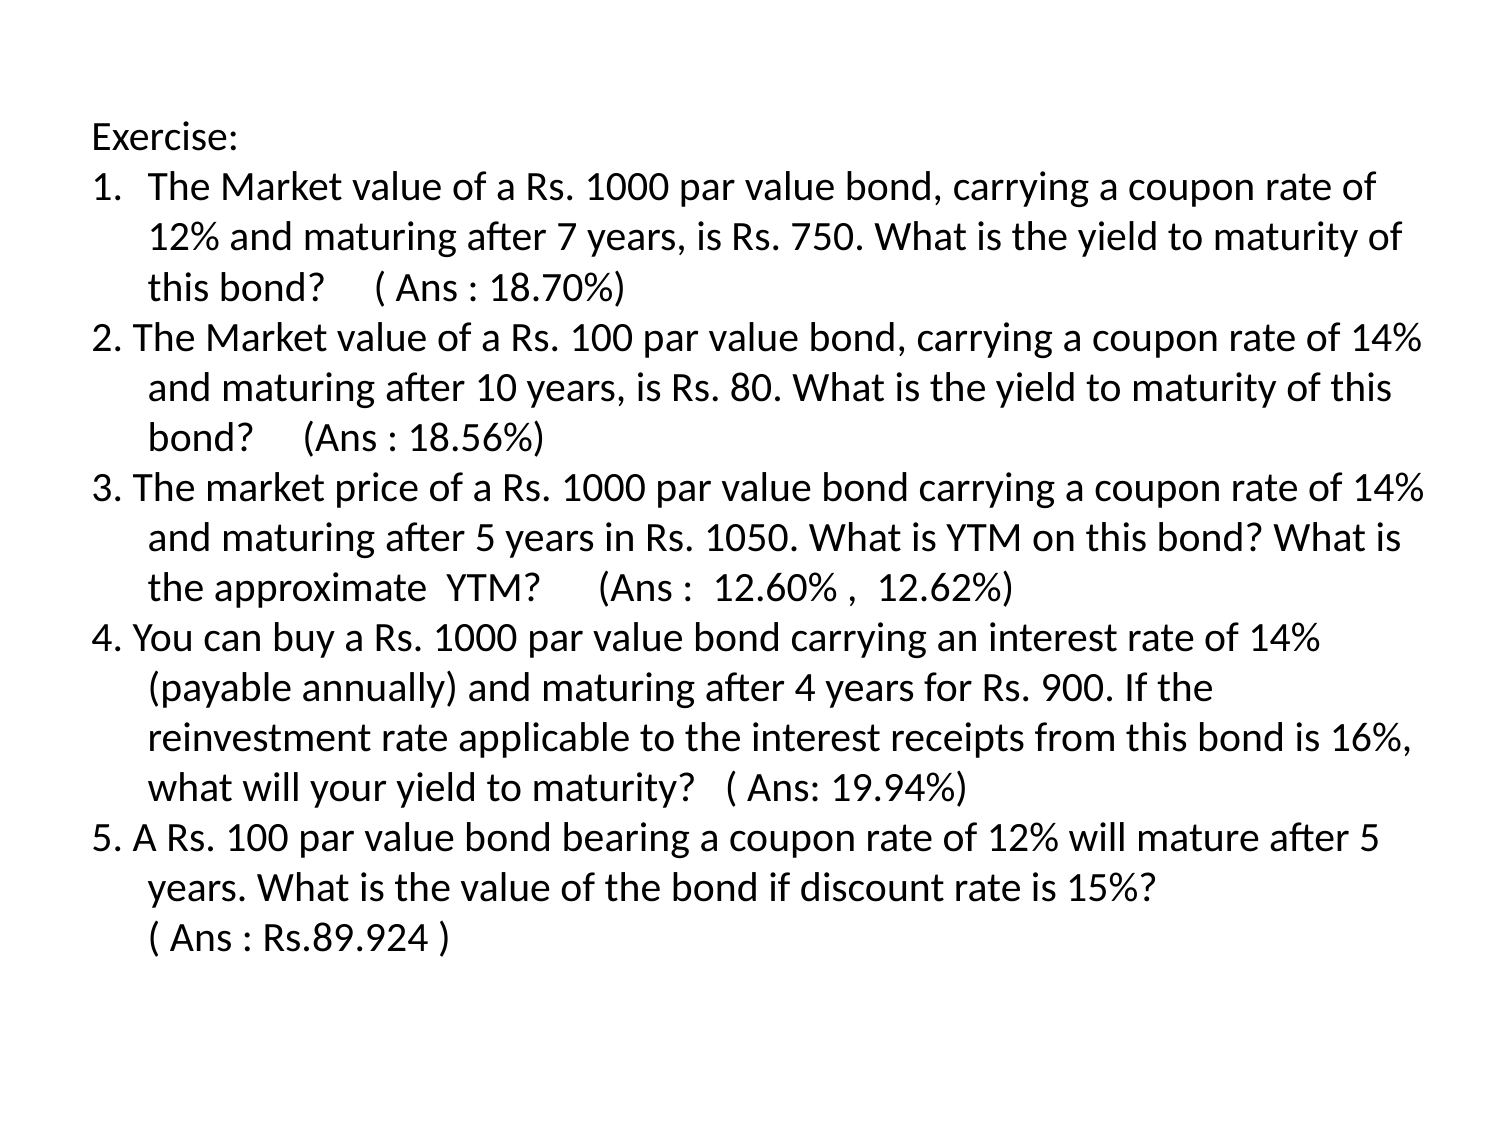

Exercise:
The Market value of a Rs. 1000 par value bond, carrying a coupon rate of 12% and maturing after 7 years, is Rs. 750. What is the yield to maturity of this bond?     ( Ans : 18.70%)
2. The Market value of a Rs. 100 par value bond, carrying a coupon rate of 14% and maturing after 10 years, is Rs. 80. What is the yield to maturity of this bond?     (Ans : 18.56%)
3. The market price of a Rs. 1000 par value bond carrying a coupon rate of 14% and maturing after 5 years in Rs. 1050. What is YTM on this bond? What is the approximate  YTM?	(Ans :  12.60% ,  12.62%)
4. You can buy a Rs. 1000 par value bond carrying an interest rate of 14% (payable annually) and maturing after 4 years for Rs. 900. If the reinvestment rate applicable to the interest receipts from this bond is 16%, what will your yield to maturity?   ( Ans: 19.94%)
5. A Rs. 100 par value bond bearing a coupon rate of 12% will mature after 5 years. What is the value of the bond if discount rate is 15%?
	( Ans : Rs.89.924 )